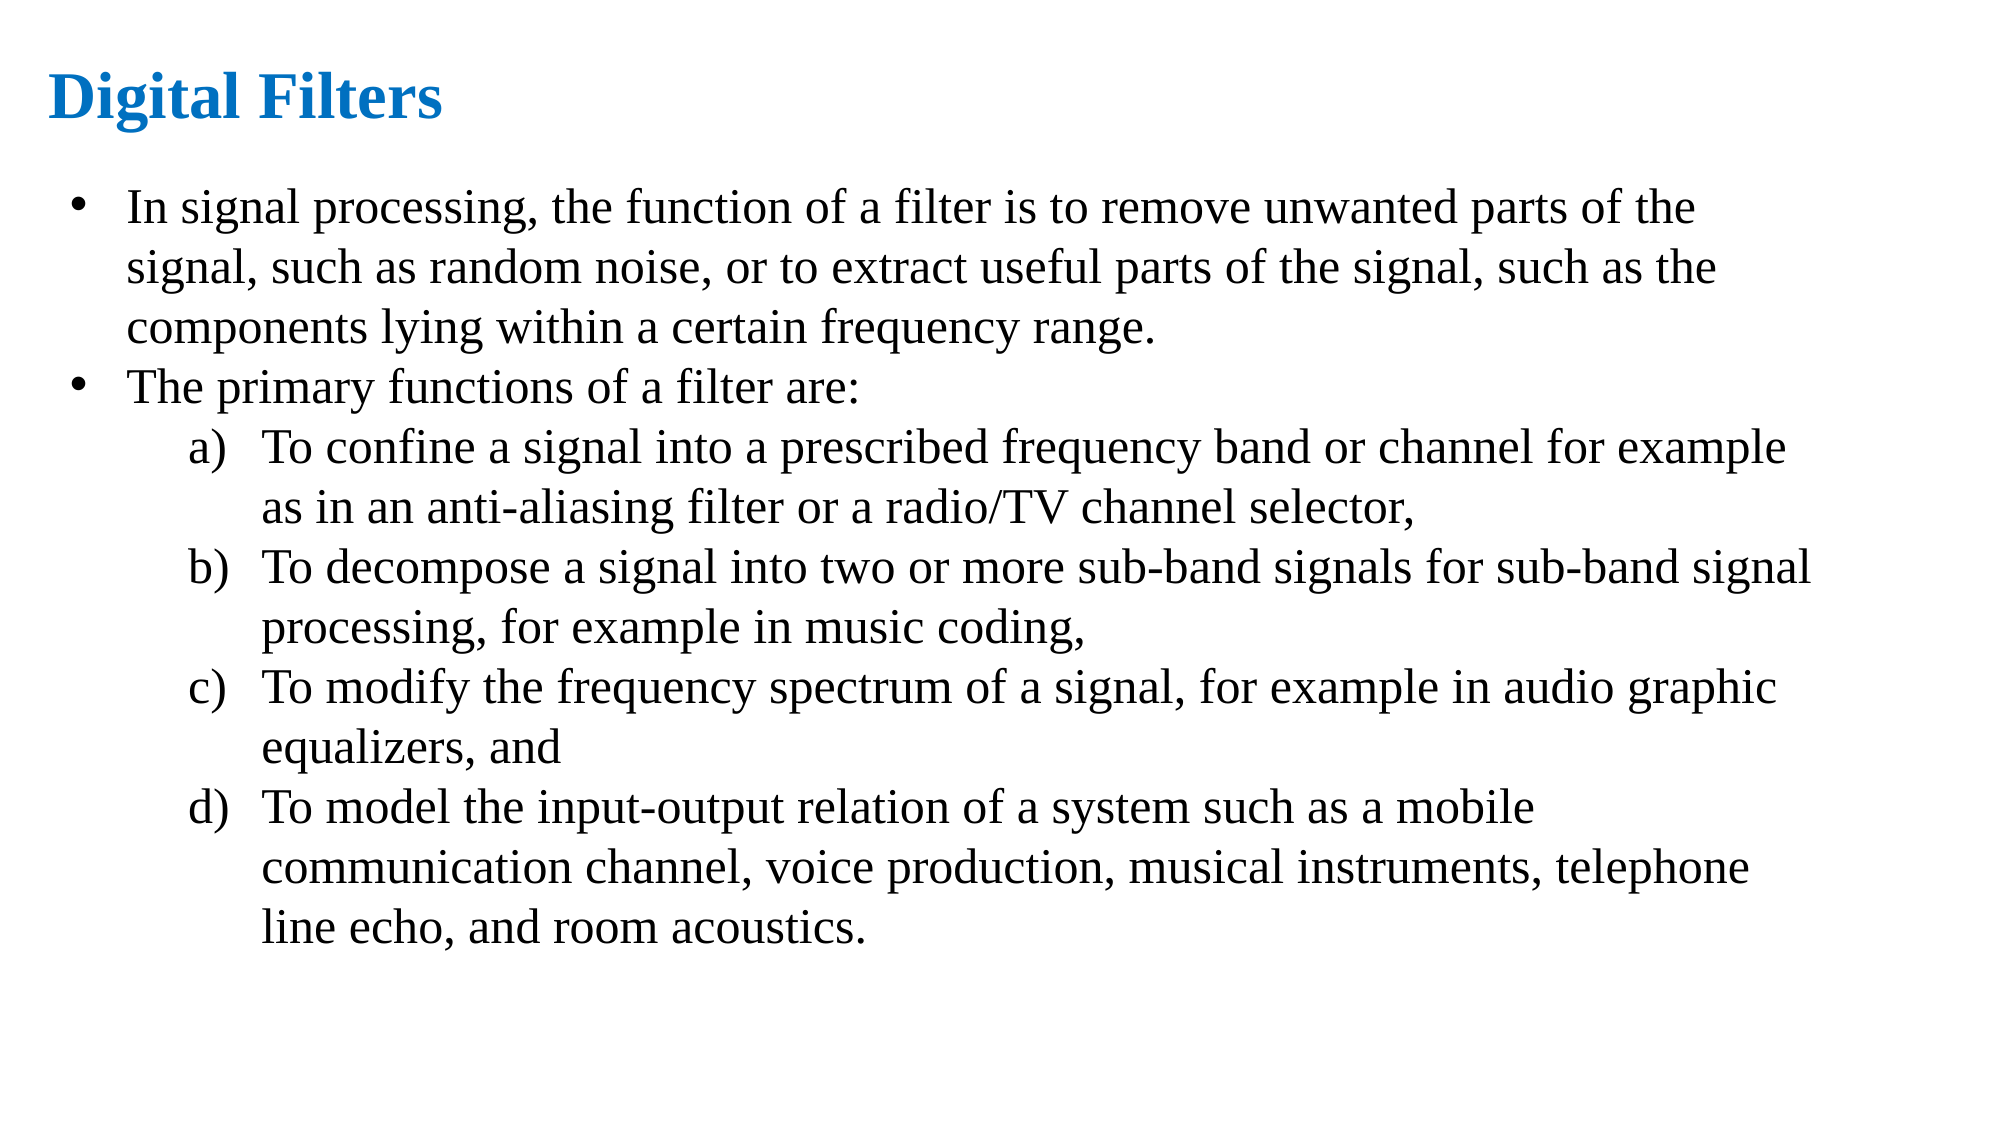

Digital Filters
In signal processing, the function of a filter is to remove unwanted parts of the signal, such as random noise, or to extract useful parts of the signal, such as the components lying within a certain frequency range.
The primary functions of a filter are:
To confine a signal into a prescribed frequency band or channel for example as in an anti-aliasing filter or a radio/TV channel selector,
To decompose a signal into two or more sub-band signals for sub-band signal processing, for example in music coding,
To modify the frequency spectrum of a signal, for example in audio graphic equalizers, and
To model the input-output relation of a system such as a mobile communication channel, voice production, musical instruments, telephone line echo, and room acoustics.